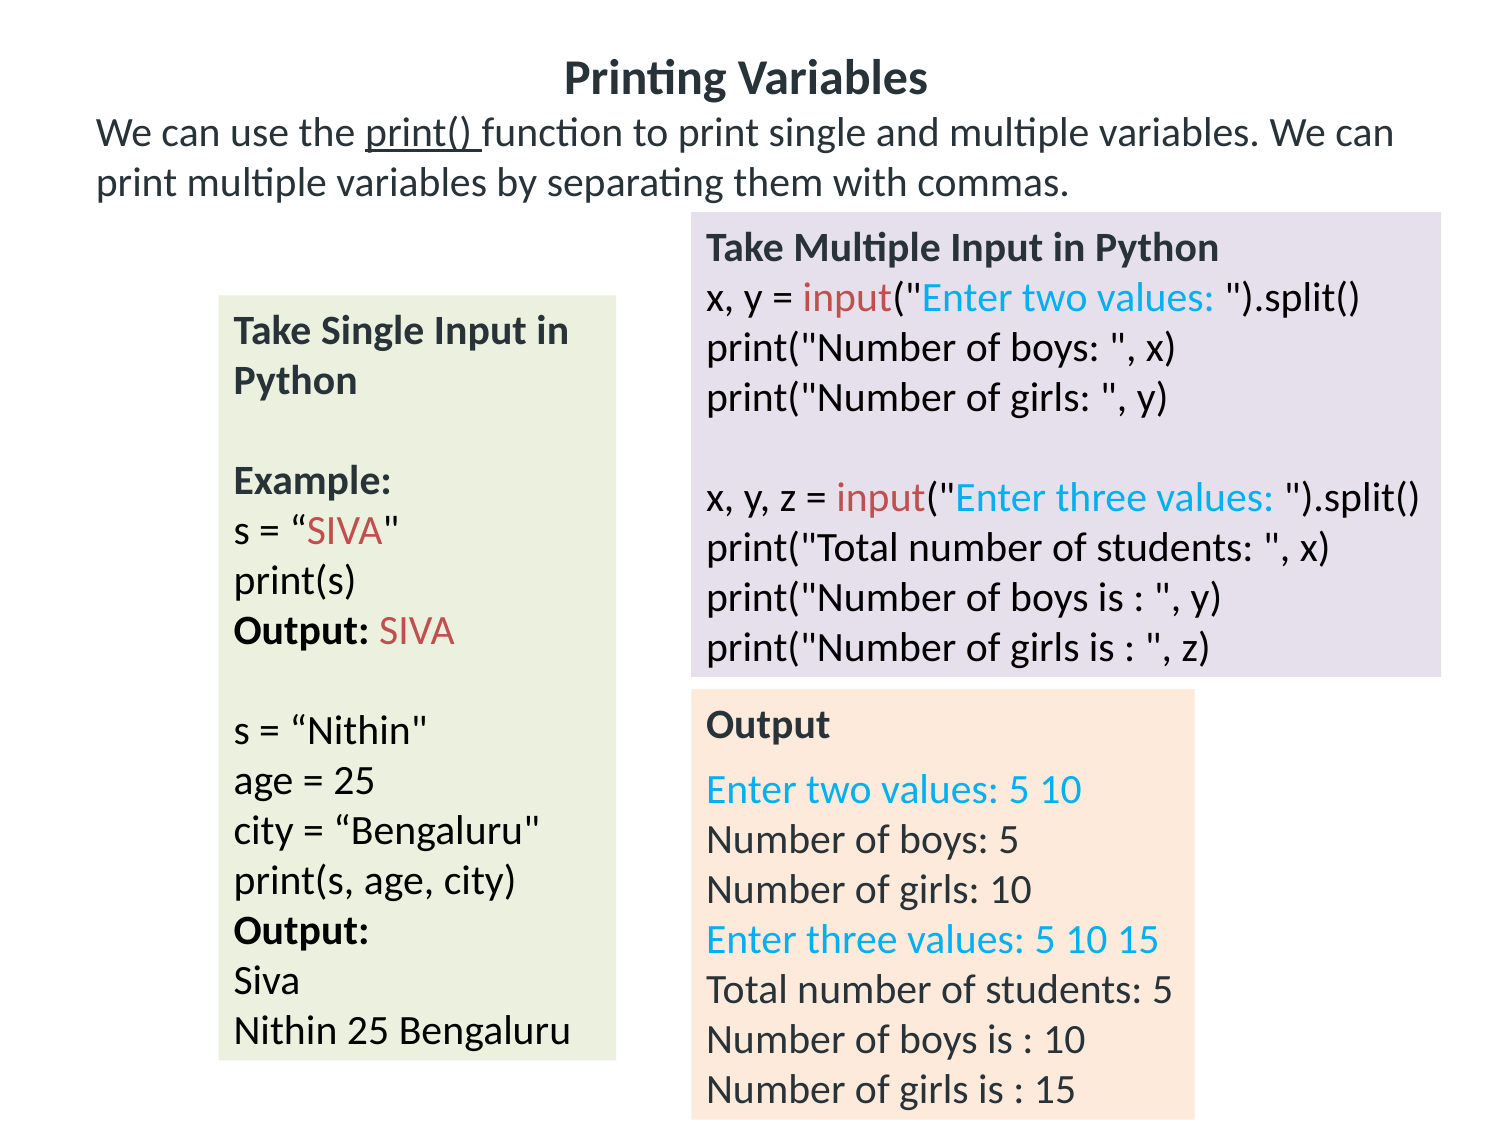

Printing Variables
We can use the print() function to print single and multiple variables. We can print multiple variables by separating them with commas.
Take Multiple Input in Python
x, y = input("Enter two values: ").split()
print("Number of boys: ", x)
print("Number of girls: ", y)

x, y, z = input("Enter three values: ").split()
print("Total number of students: ", x)
print("Number of boys is : ", y)
print("Number of girls is : ", z)
Take Single Input in Python

Example:
s = “SIVA"
print(s)
Output: SIVA

s = “Nithin"
age = 25
city = “Bengaluru"
print(s, age, city)
Output:
Siva
Nithin 25 Bengaluru
Output
Enter two values: 5 10
Number of boys: 5
Number of girls: 10
Enter three values: 5 10 15
Total number of students: 5
Number of boys is : 10
Number of girls is : 15